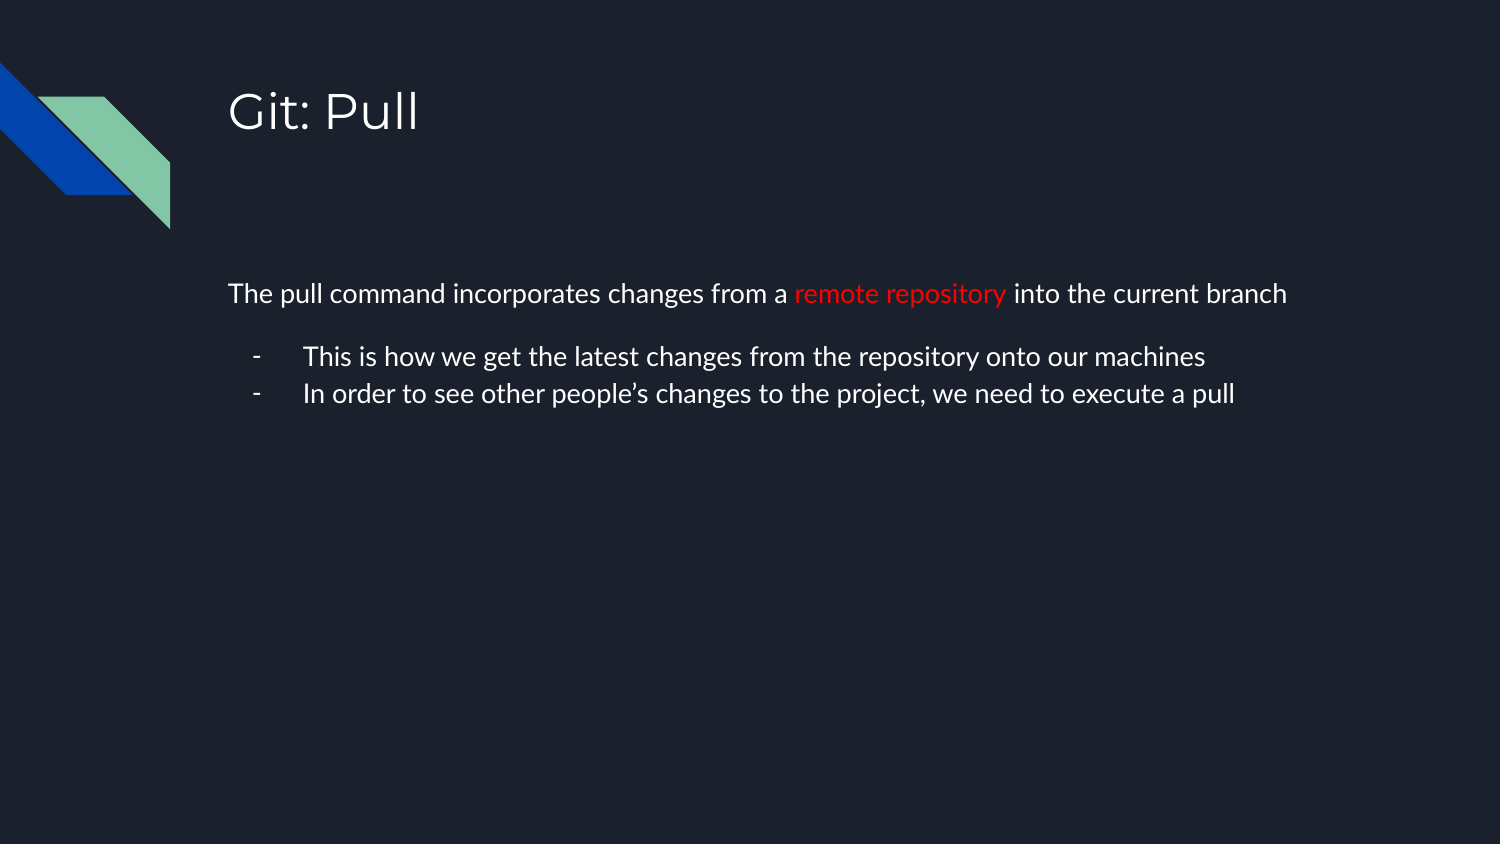

# Git: Pull
The pull command incorporates changes from a remote repository into the current branch
This is how we get the latest changes from the repository onto our machines
In order to see other people’s changes to the project, we need to execute a pull